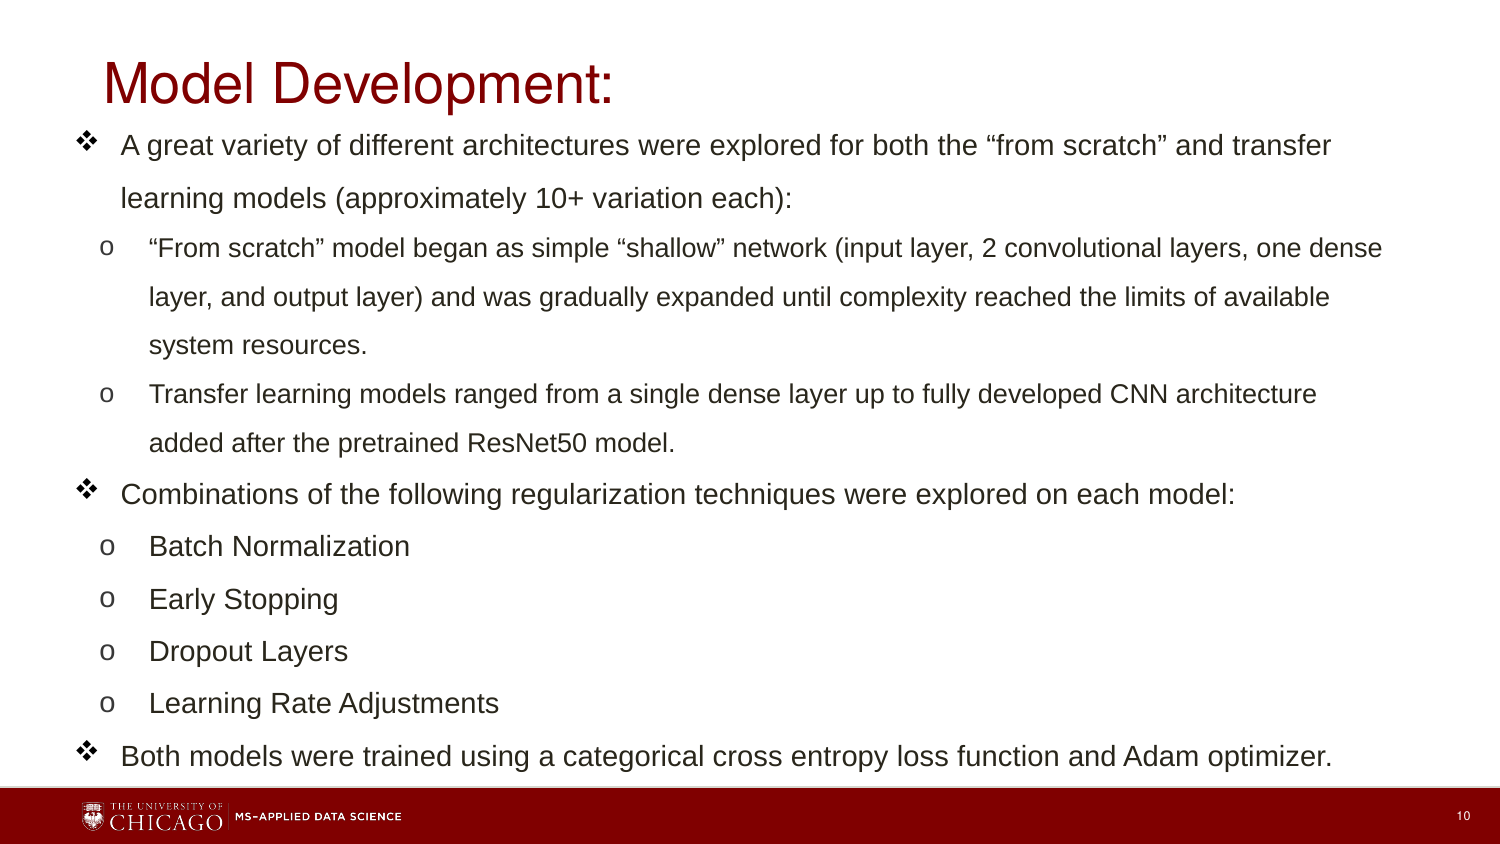

# Model Development:
A great variety of different architectures were explored for both the “from scratch” and transfer learning models (approximately 10+ variation each):
“From scratch” model began as simple “shallow” network (input layer, 2 convolutional layers, one dense layer, and output layer) and was gradually expanded until complexity reached the limits of available system resources.
Transfer learning models ranged from a single dense layer up to fully developed CNN architecture added after the pretrained ResNet50 model.
Combinations of the following regularization techniques were explored on each model:
Batch Normalization
Early Stopping
Dropout Layers
Learning Rate Adjustments
Both models were trained using a categorical cross entropy loss function and Adam optimizer.
10